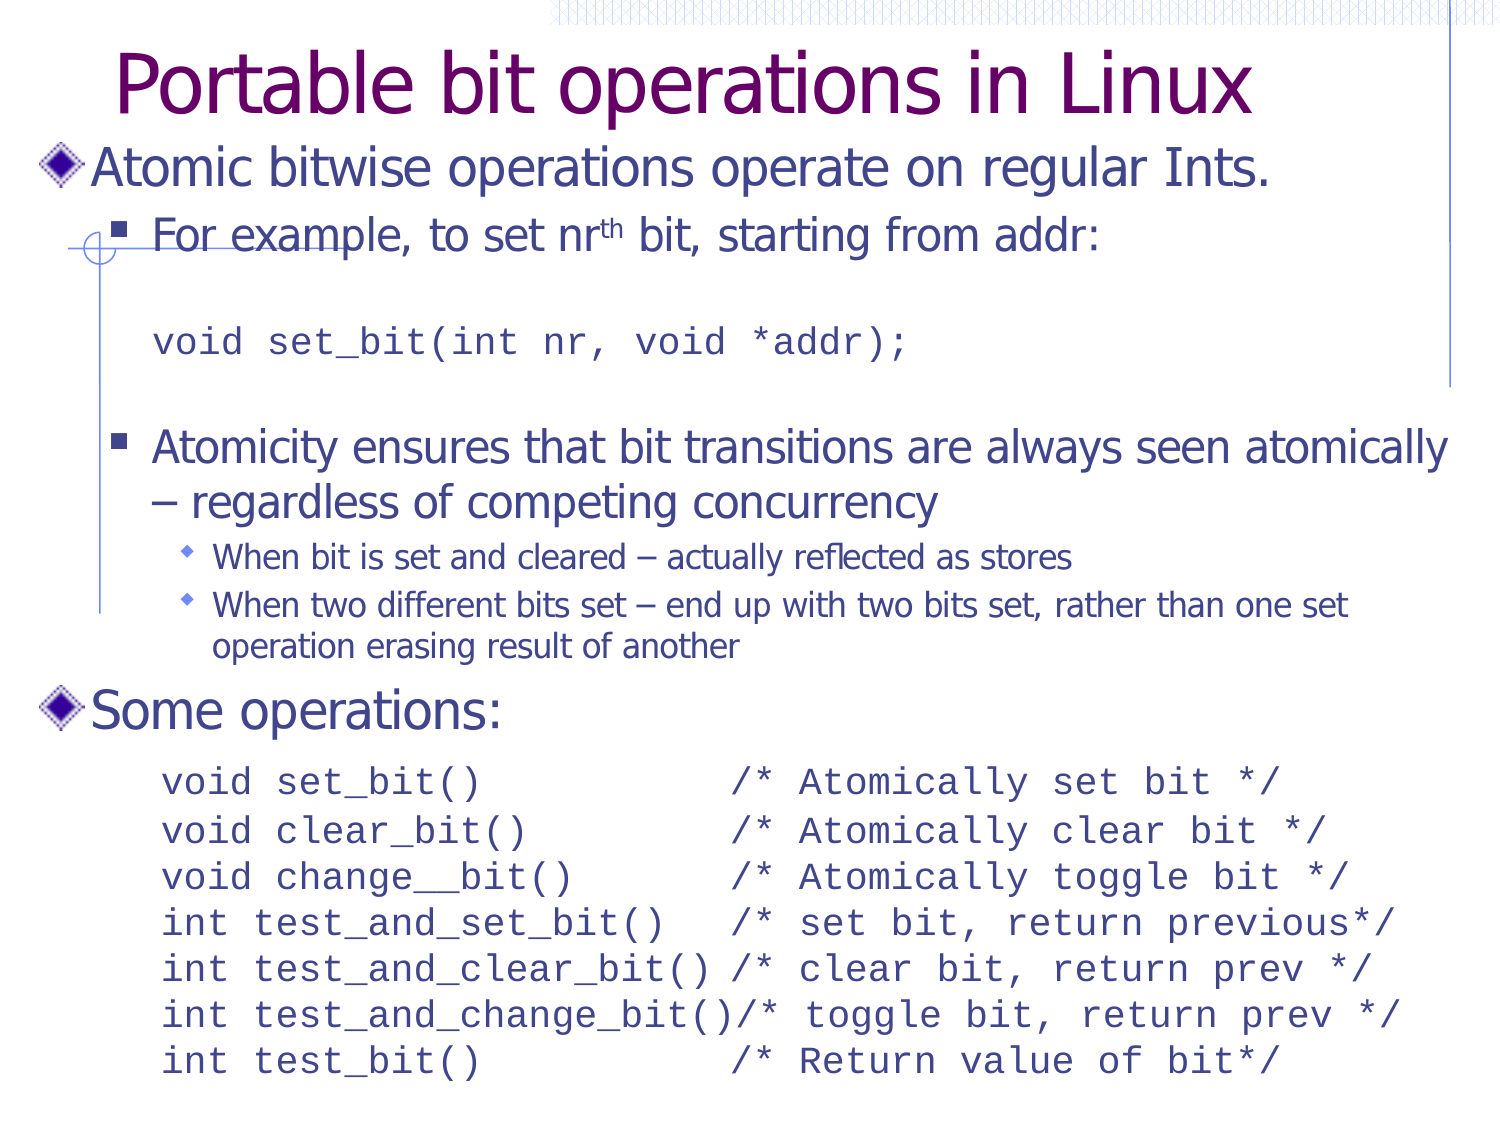

# Portable bit operations in Linux
Atomic bitwise operations operate on regular Ints.
For example, to set nrth bit, starting from addr:
void set_bit(int nr, void *addr);
Atomicity ensures that bit transitions are always seen atomically – regardless of competing concurrency
When bit is set and cleared – actually reflected as stores
When two different bits set – end up with two bits set, rather than one set operation erasing result of another
Some operations:
	void set_bit()	/* Atomically set bit */
	void clear_bit()	/* Atomically clear bit */
	void change__bit()	/* Atomically toggle bit */
	int test_and_set_bit()	/* set bit, return previous*/
	int test_and_clear_bit()	/* clear bit, return prev */
	int test_and_change_bit()/* toggle bit, return prev */
	int test_bit()	/* Return value of bit*/